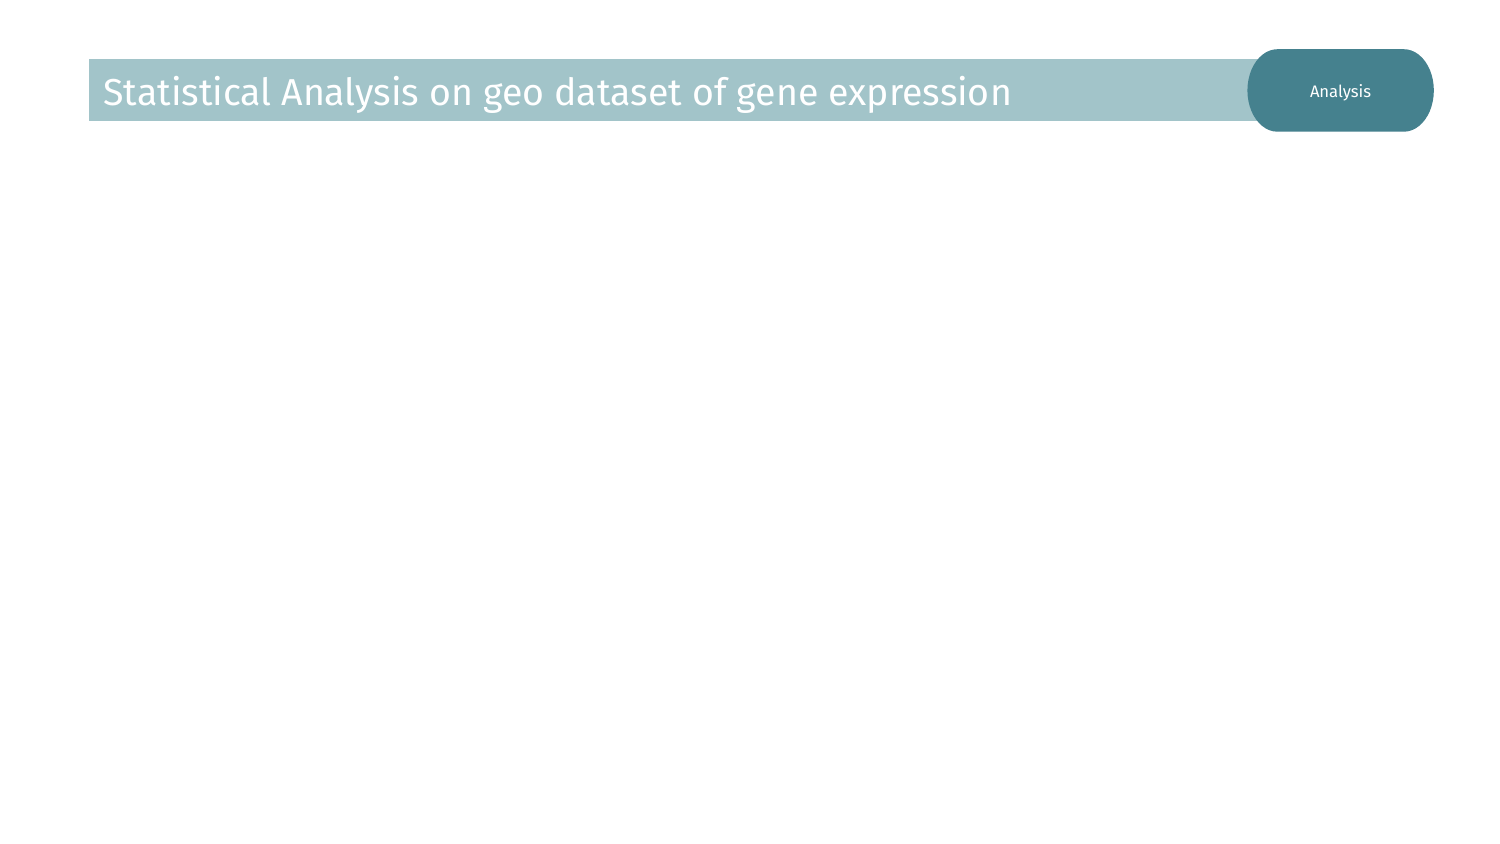

Analysis
Statistical Analysis on geo dataset of gene expression